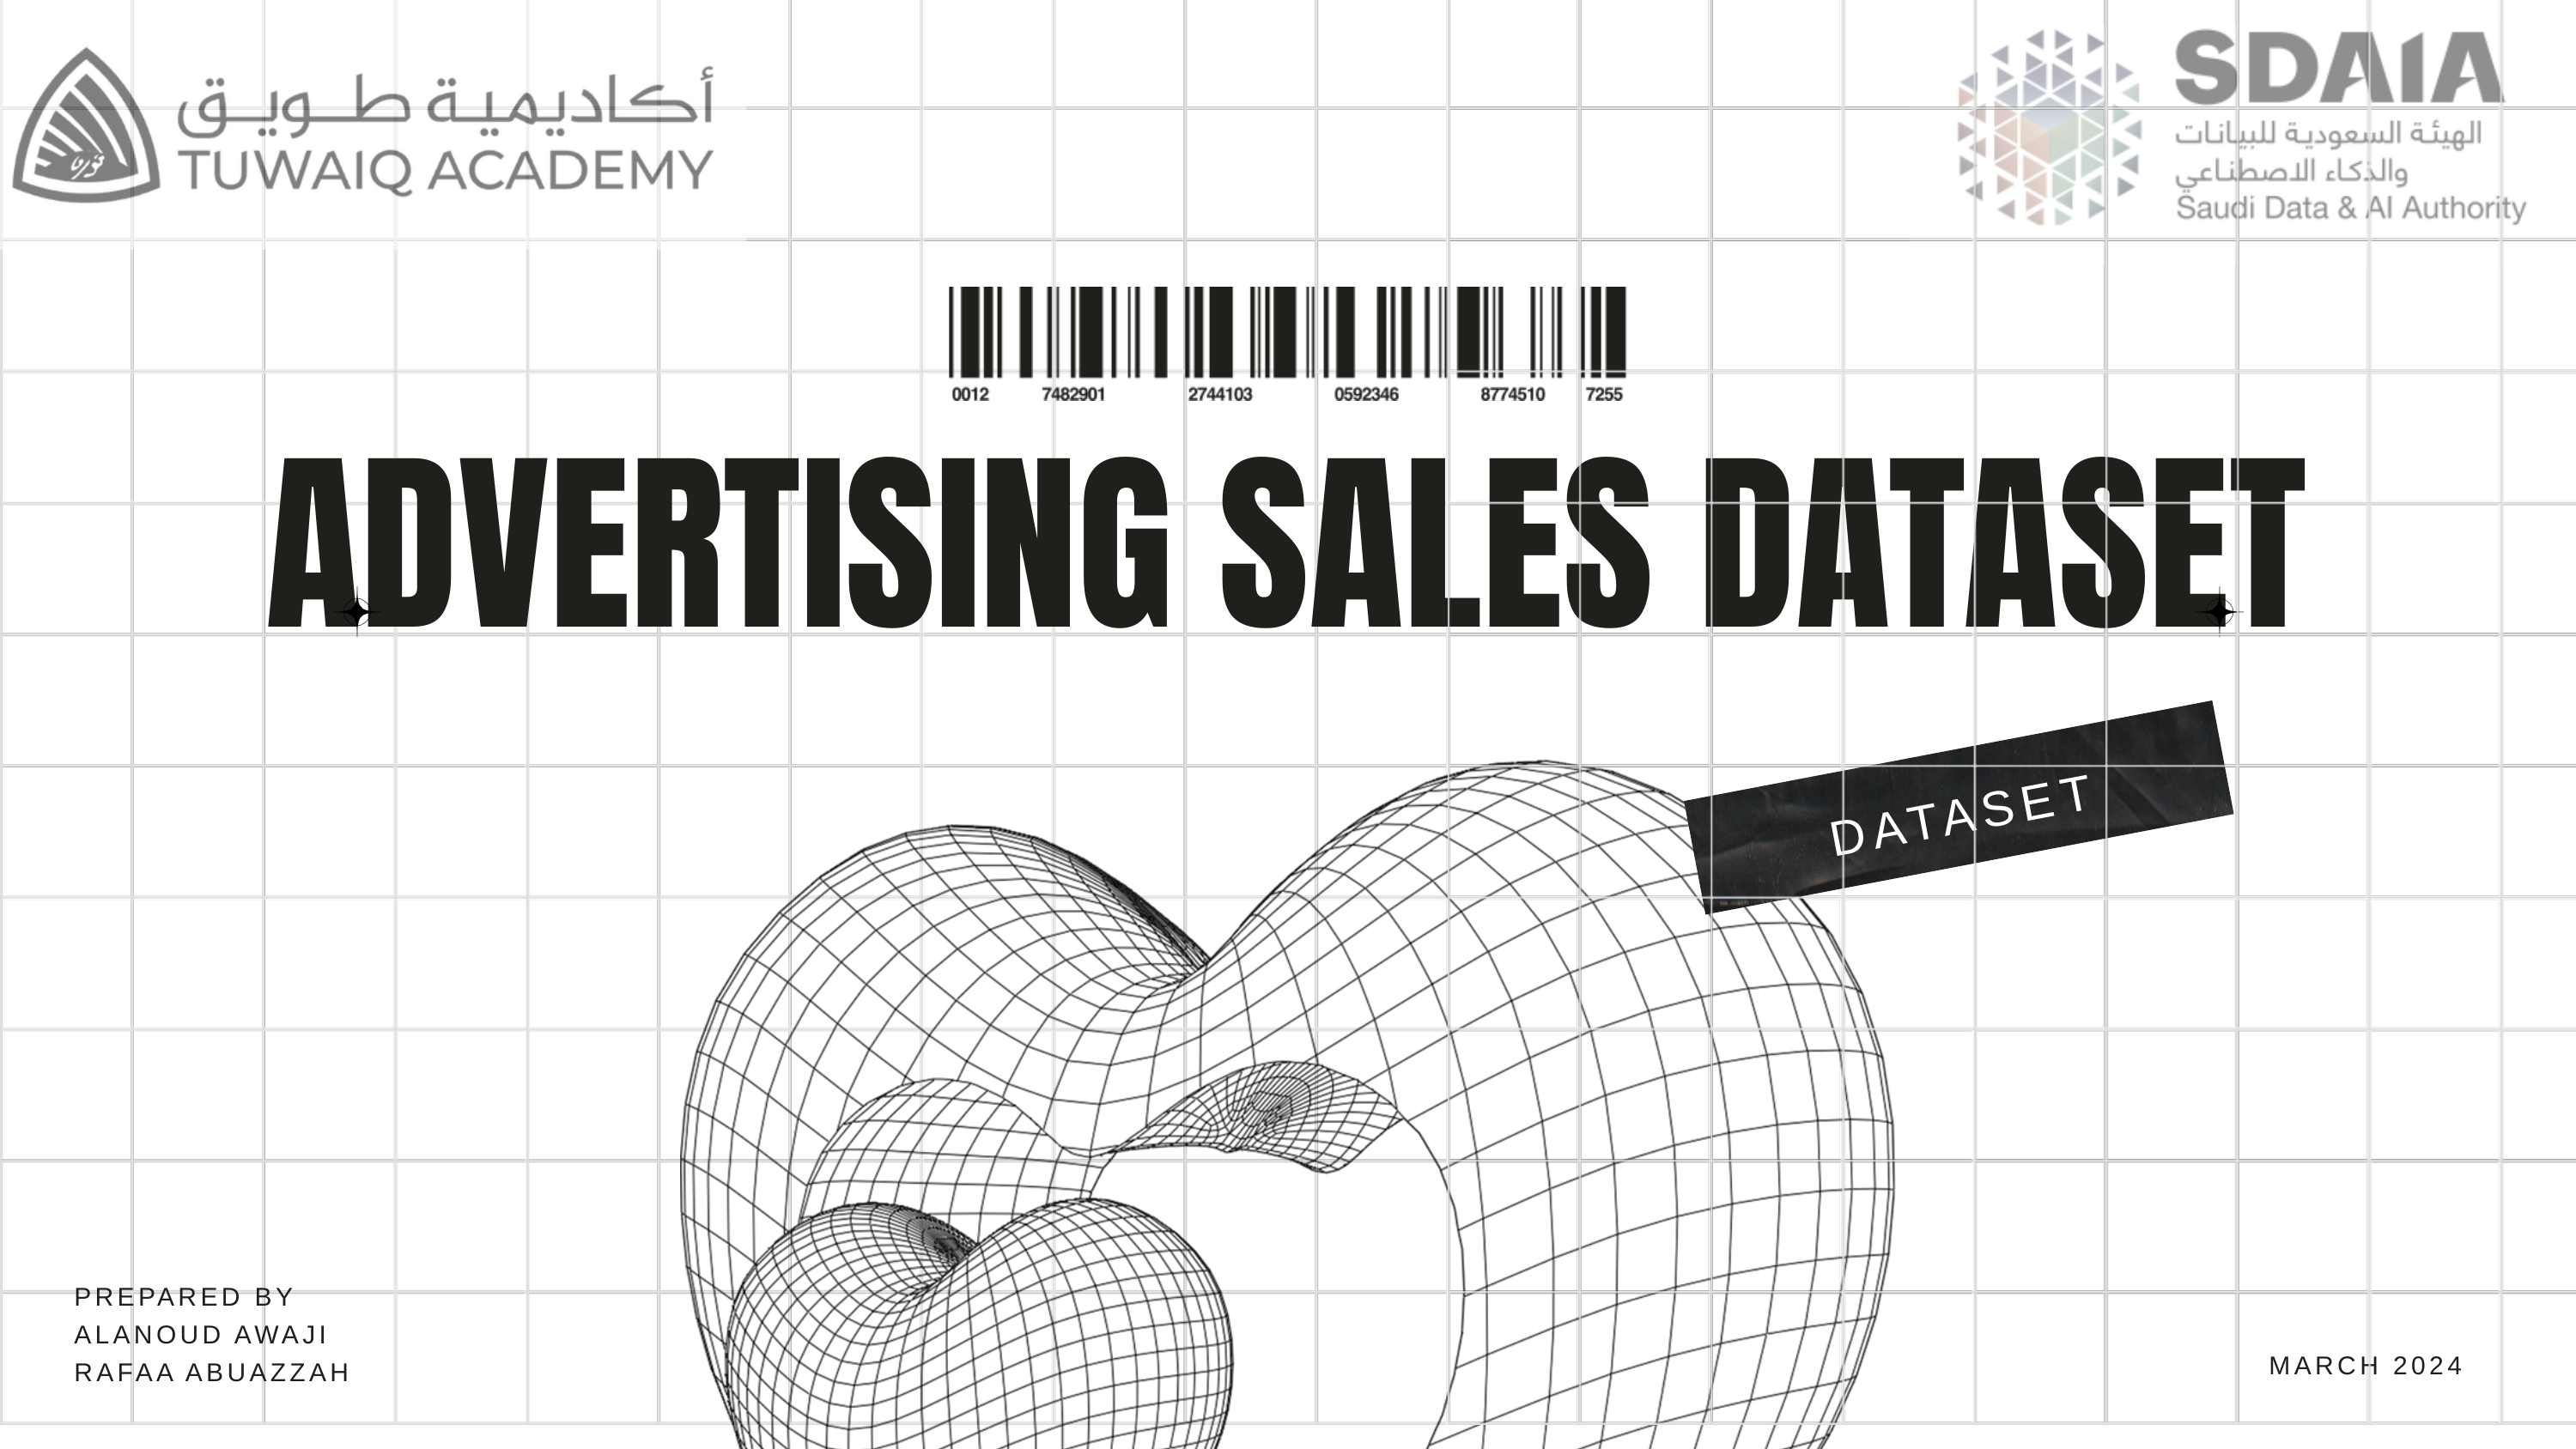

ADVERTISING SALES DATASET

DATASET

PREPARED BY
ALANOUD AWAJI
RAFAA ABUAZZAH
MARCH 2024